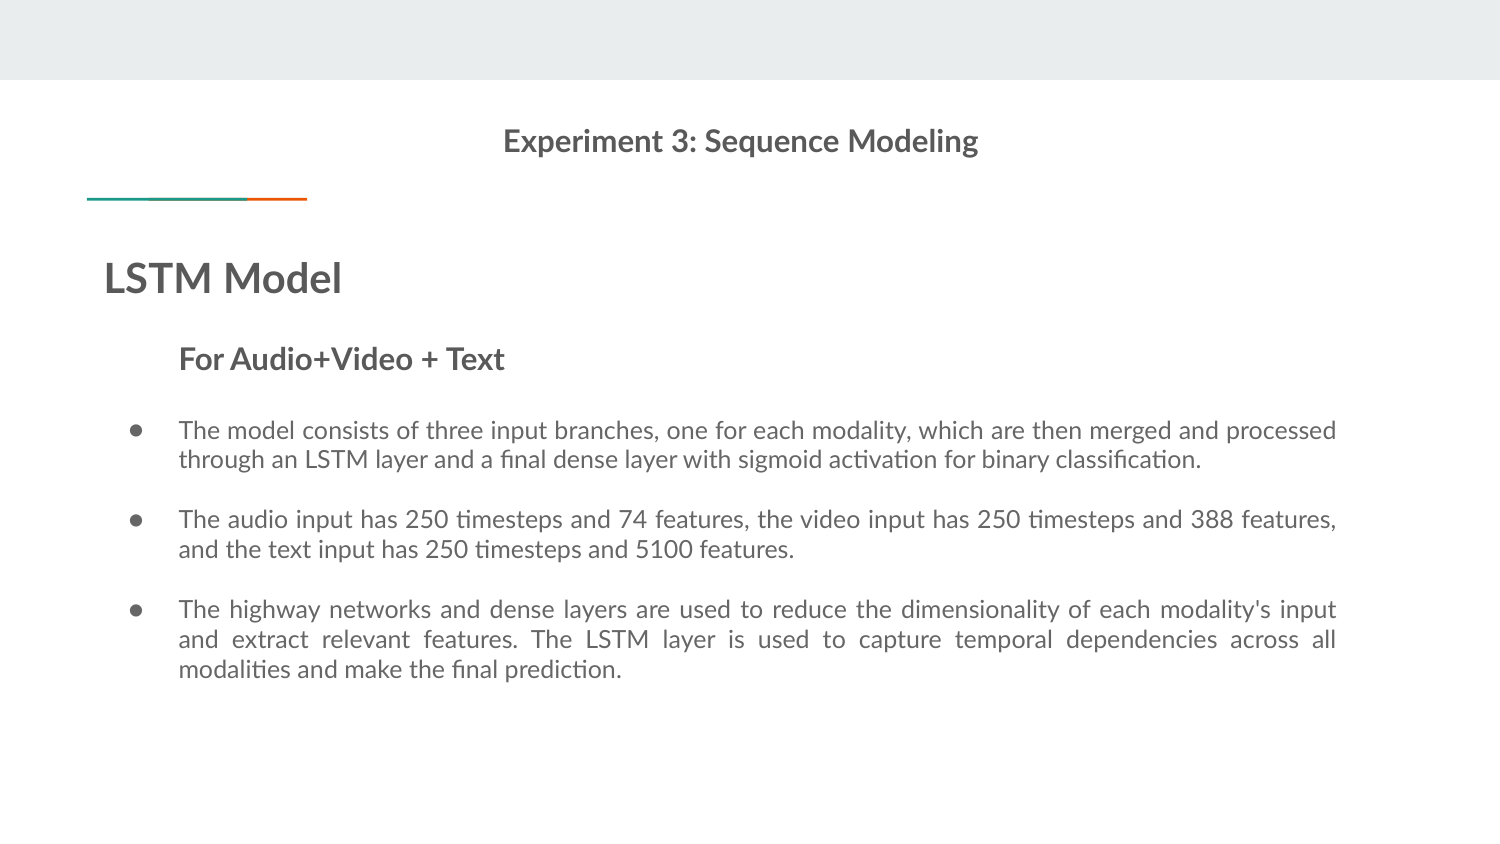

Experiment 3: Sequence Modeling
LSTM Model

For Audio+Video + Text

The model consists of three input branches, one for each modality, which are then merged and processed through an LSTM layer and a final dense layer with sigmoid activation for binary classification.

The audio input has 250 timesteps and 74 features, the video input has 250 timesteps and 388 features, and the text input has 250 timesteps and 5100 features.

The highway networks and dense layers are used to reduce the dimensionality of each modality's input and extract relevant features. The LSTM layer is used to capture temporal dependencies across all modalities and make the final prediction.